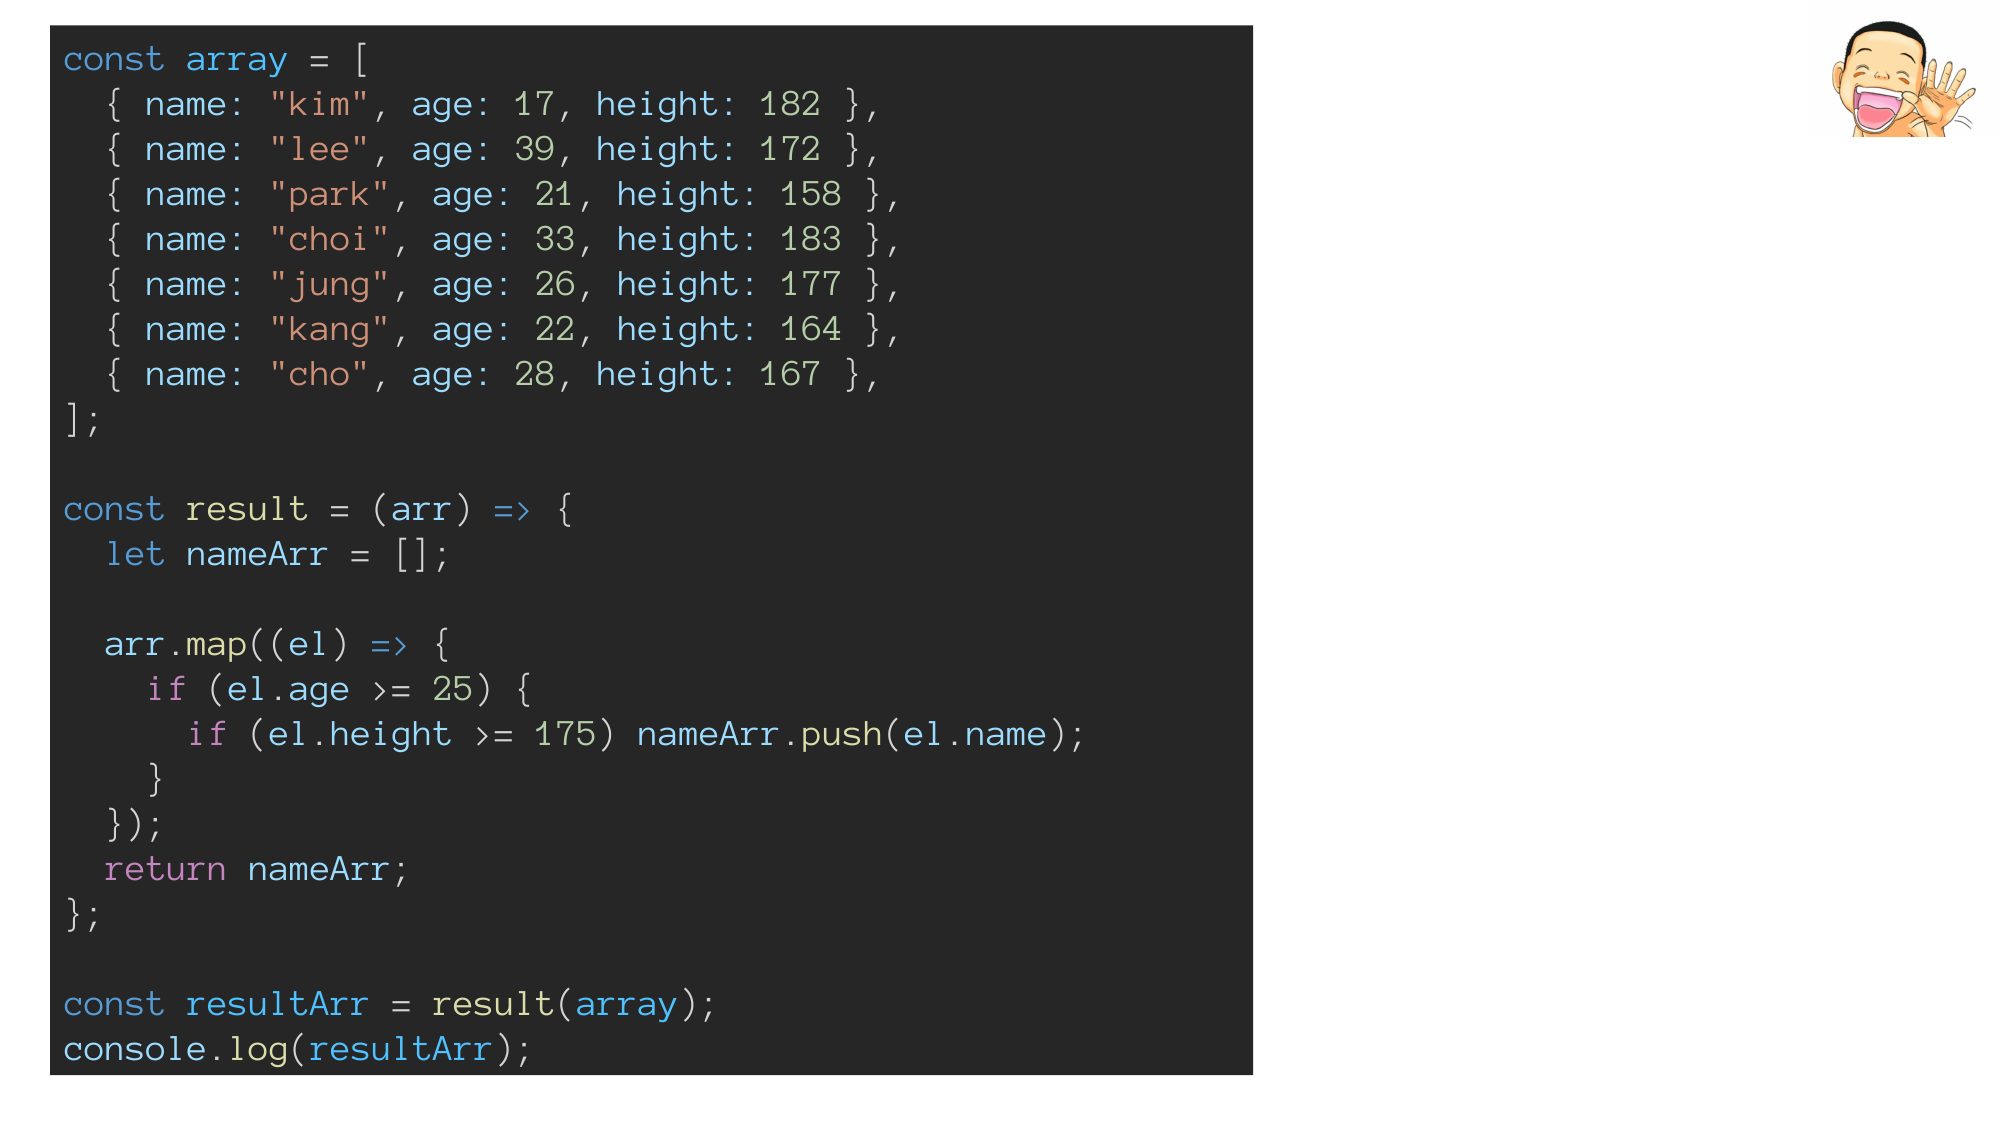

const array = [
  { name: "kim", age: 17, height: 182 },
  { name: "lee", age: 39, height: 172 },
  { name: "park", age: 21, height: 158 },
  { name: "choi", age: 33, height: 183 },
  { name: "jung", age: 26, height: 177 },
  { name: "kang", age: 22, height: 164 },
  { name: "cho", age: 28, height: 167 },
];
const result = (arr) => {
  let nameArr = [];
  arr.map((el) => {
    if (el.age >= 25) {
      if (el.height >= 175) nameArr.push(el.name);
    }
  });
  return nameArr;
};
const resultArr = result(array);
console.log(resultArr);